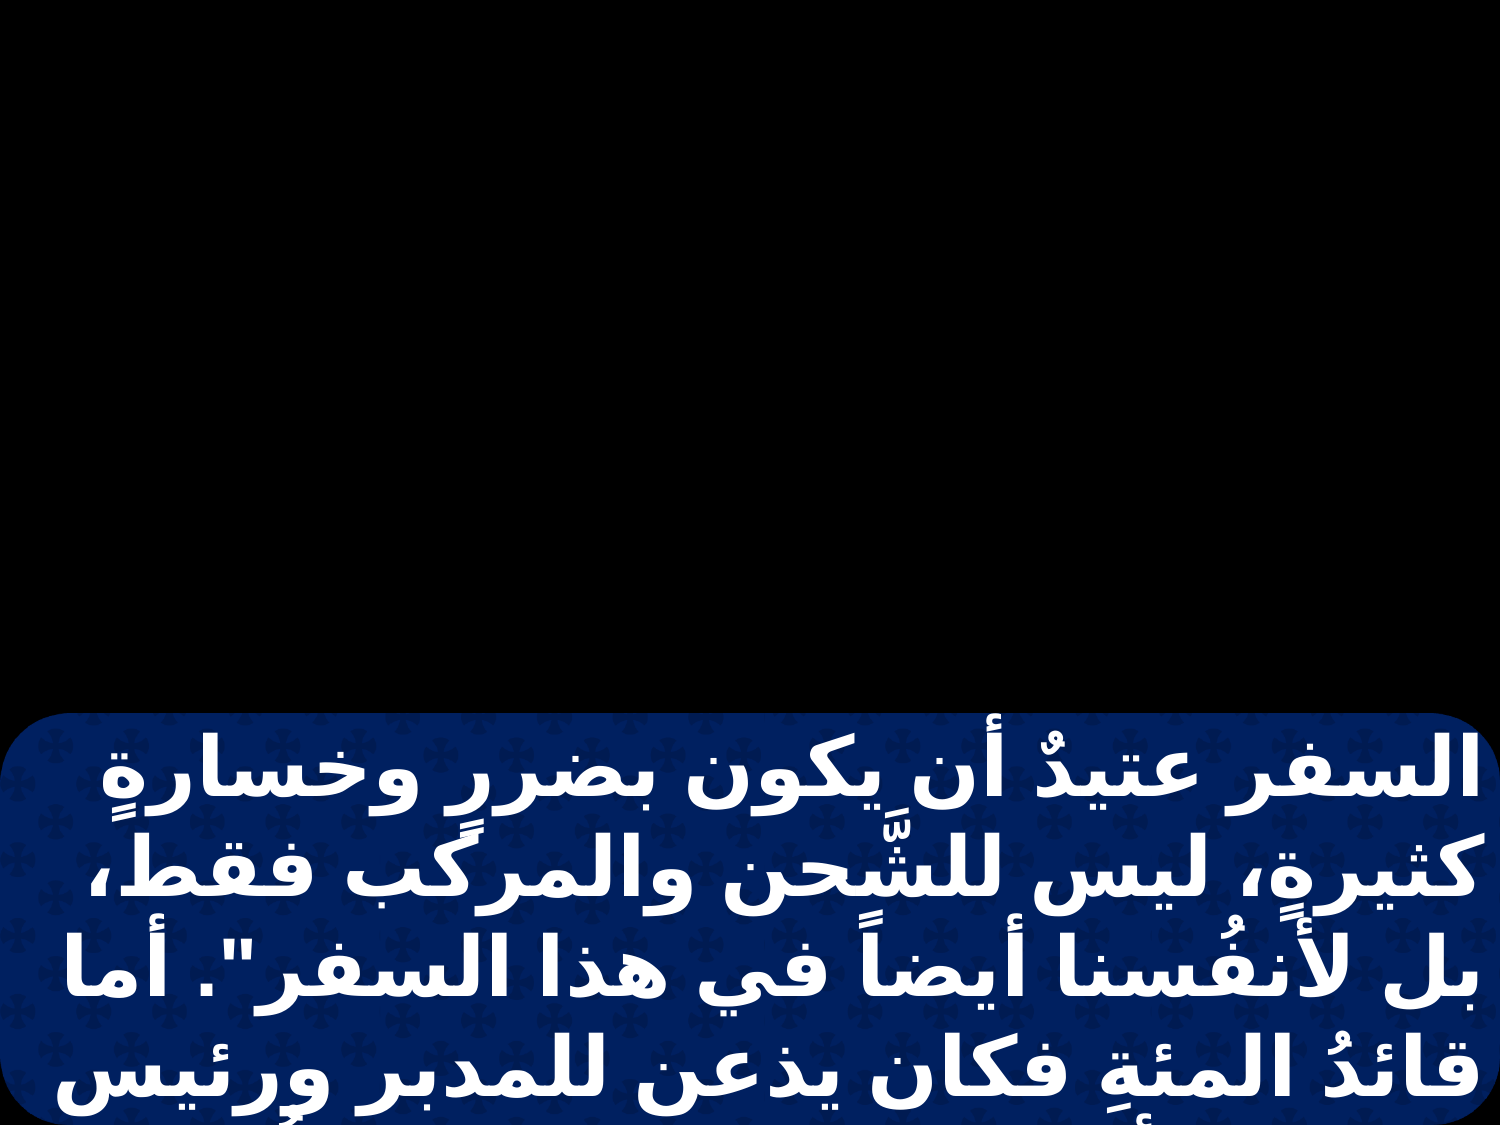

السفر عتيدٌ أن يكون بضررٍ وخسارةٍ كثيرةٍ، ليس للشَّحن والمركب فقط، بل لأنفُسنا أيضاً في هذا السفر". أما قائدُ المئةِ فكان يذعن للمدبر ورئيس النوتية أكثر مِمَّا كان يقوله بُولُس.